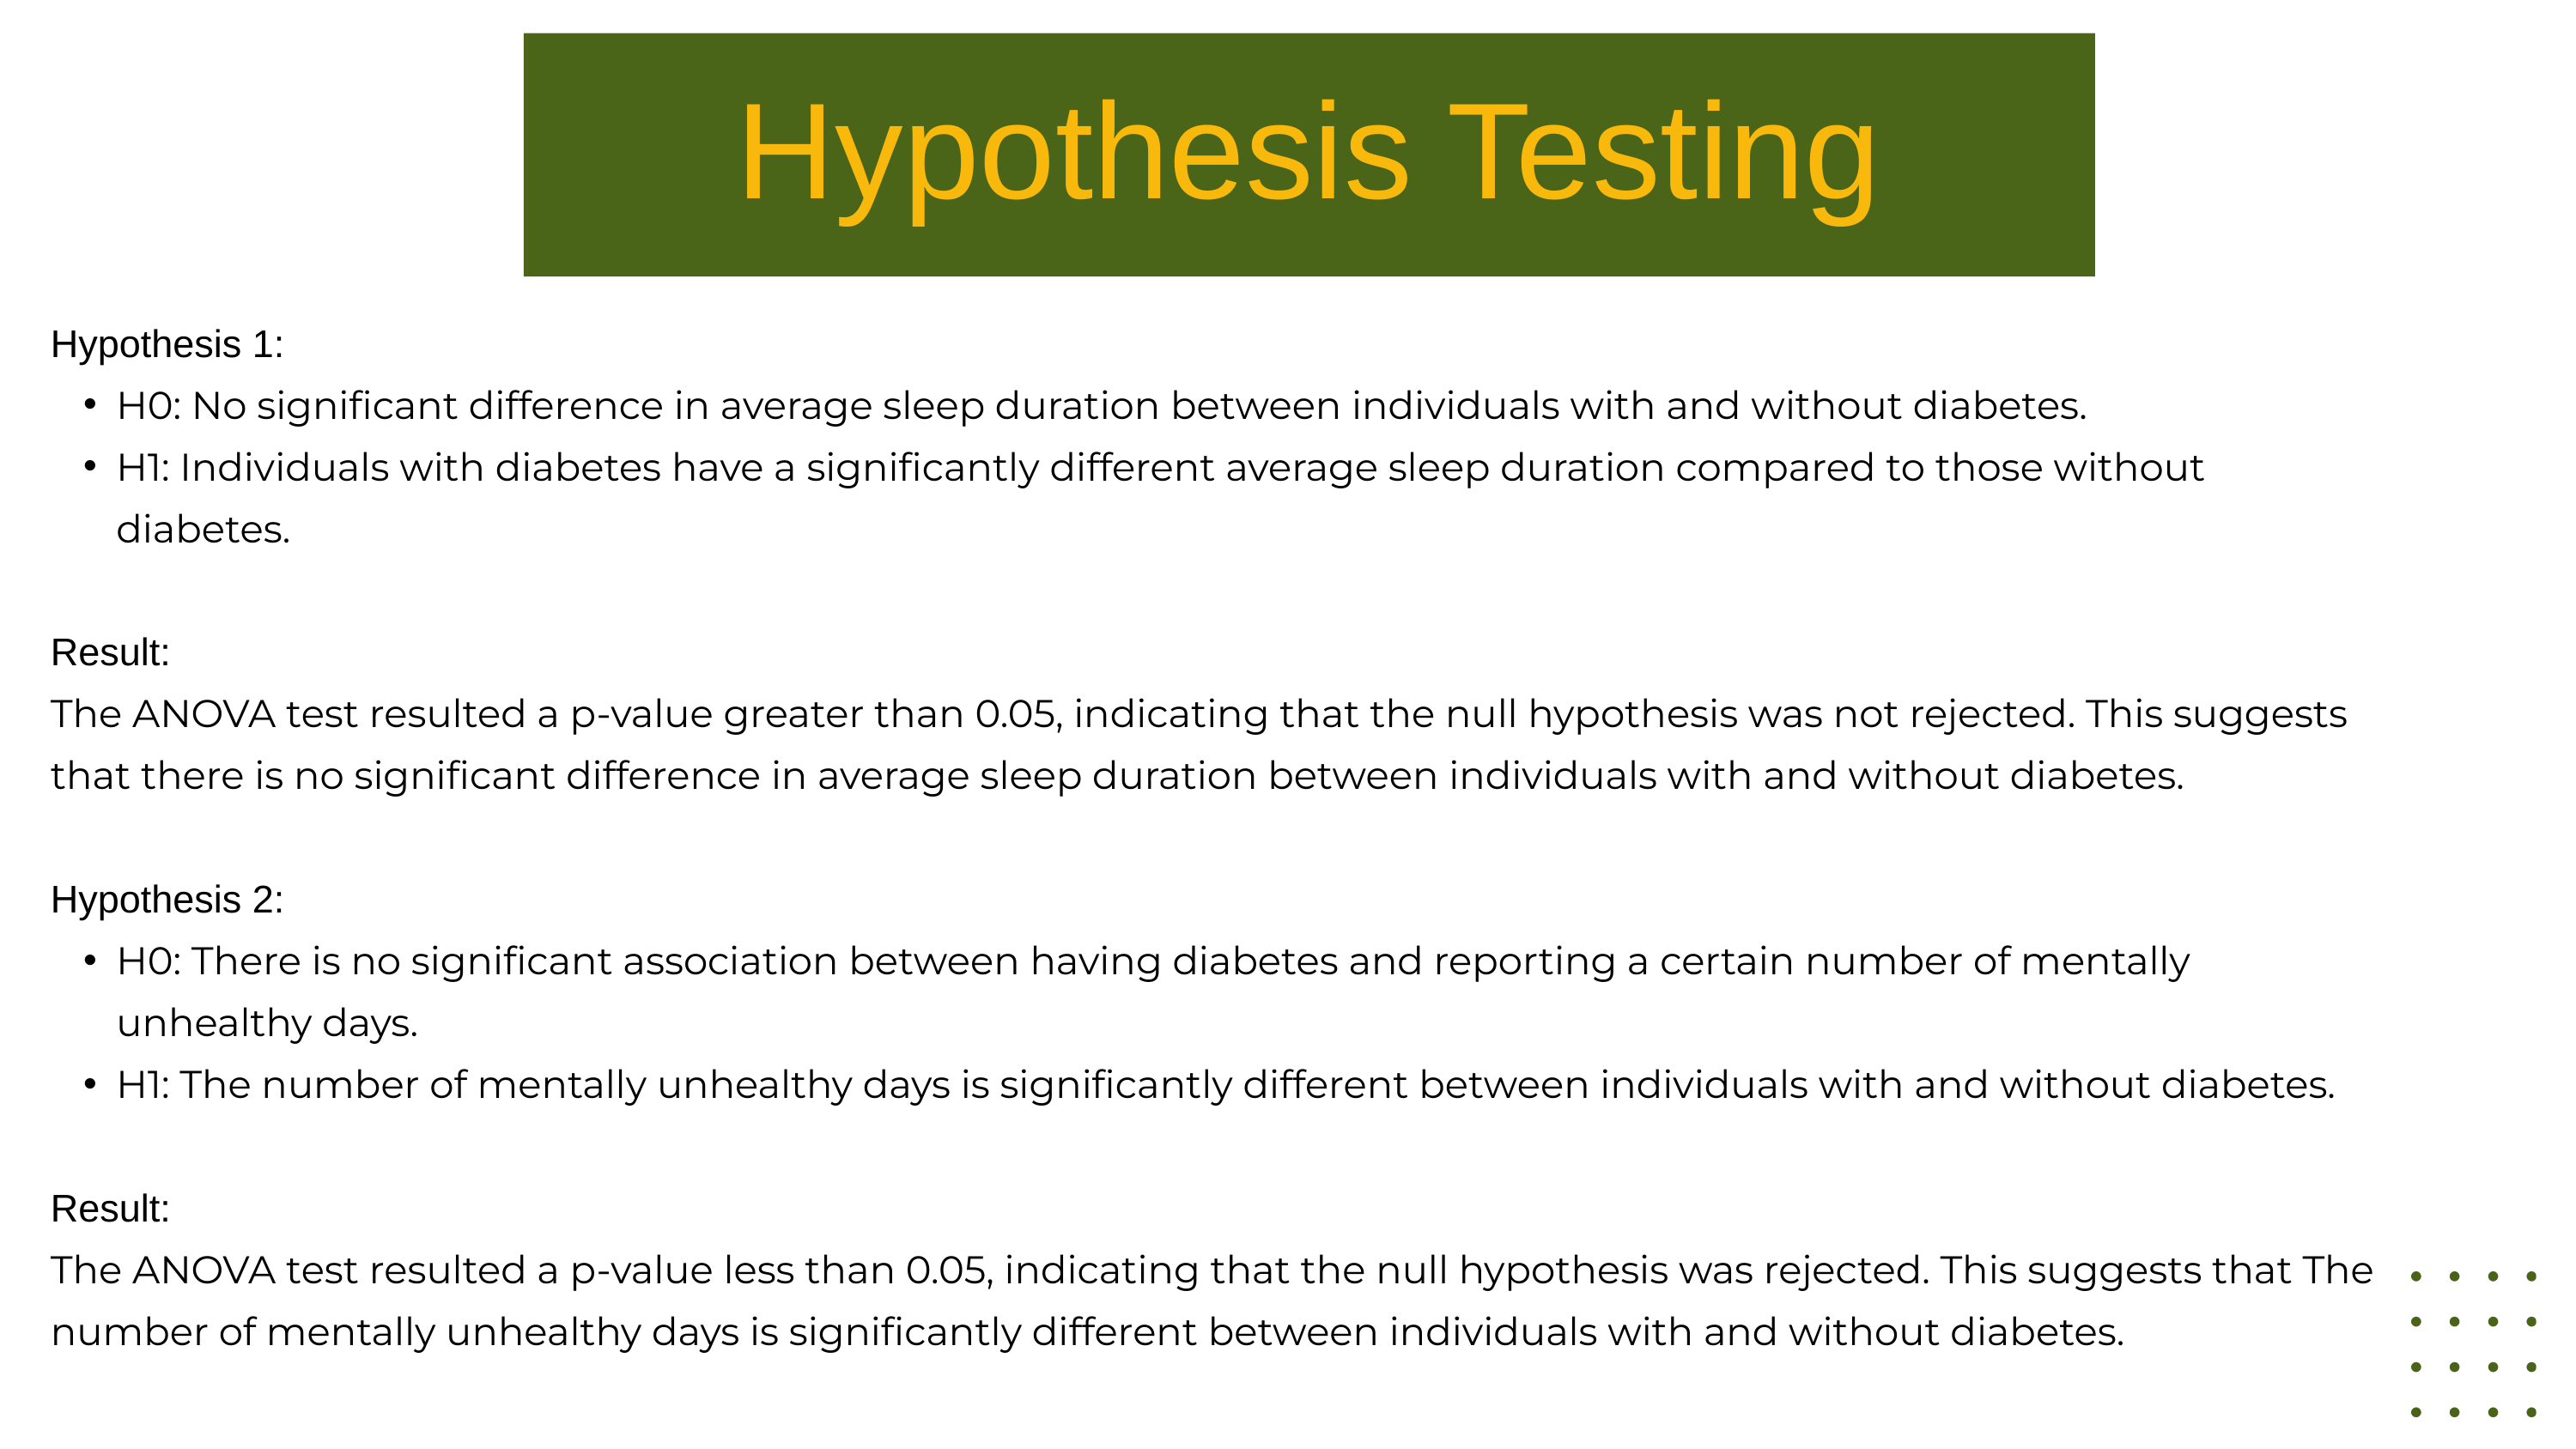

Hypothesis Testing
Hypothesis 1:
H0: No significant difference in average sleep duration between individuals with and without diabetes.
H1: Individuals with diabetes have a significantly different average sleep duration compared to those without diabetes.

Result:
The ANOVA test resulted a p-value greater than 0.05, indicating that the null hypothesis was not rejected. This suggests that there is no significant difference in average sleep duration between individuals with and without diabetes.

Hypothesis 2:
H0: There is no significant association between having diabetes and reporting a certain number of mentally unhealthy days.
H1: The number of mentally unhealthy days is significantly different between individuals with and without diabetes.

Result:
The ANOVA test resulted a p-value less than 0.05, indicating that the null hypothesis was rejected. This suggests that The number of mentally unhealthy days is significantly different between individuals with and without diabetes.